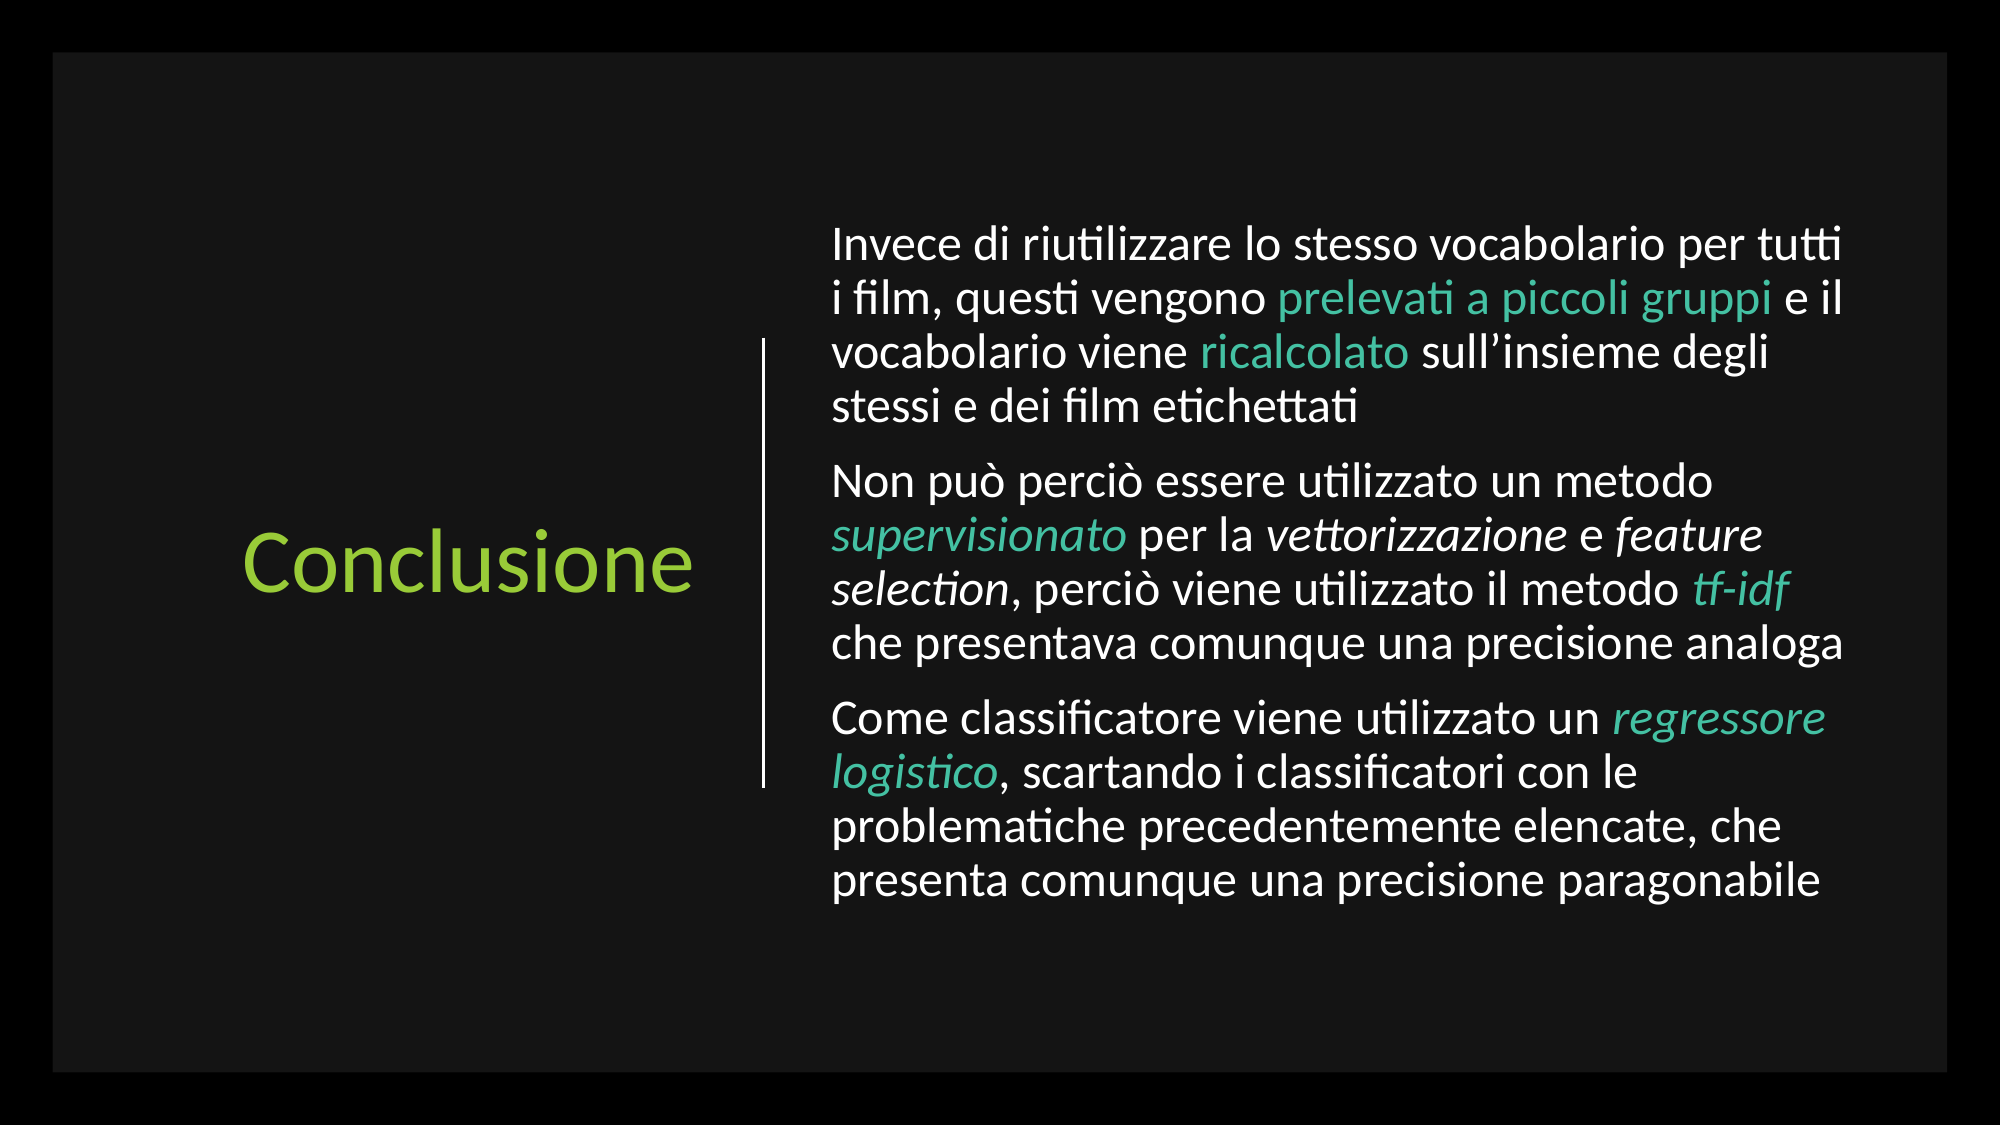

# Conclusione
Invece di riutilizzare lo stesso vocabolario per tutti i film, questi vengono prelevati a piccoli gruppi e il vocabolario viene ricalcolato sull’insieme degli stessi e dei film etichettati
Non può perciò essere utilizzato un metodo supervisionato per la vettorizzazione e feature selection, perciò viene utilizzato il metodo tf-idf che presentava comunque una precisione analoga
Come classificatore viene utilizzato un regressore logistico, scartando i classificatori con le problematiche precedentemente elencate, che presenta comunque una precisione paragonabile